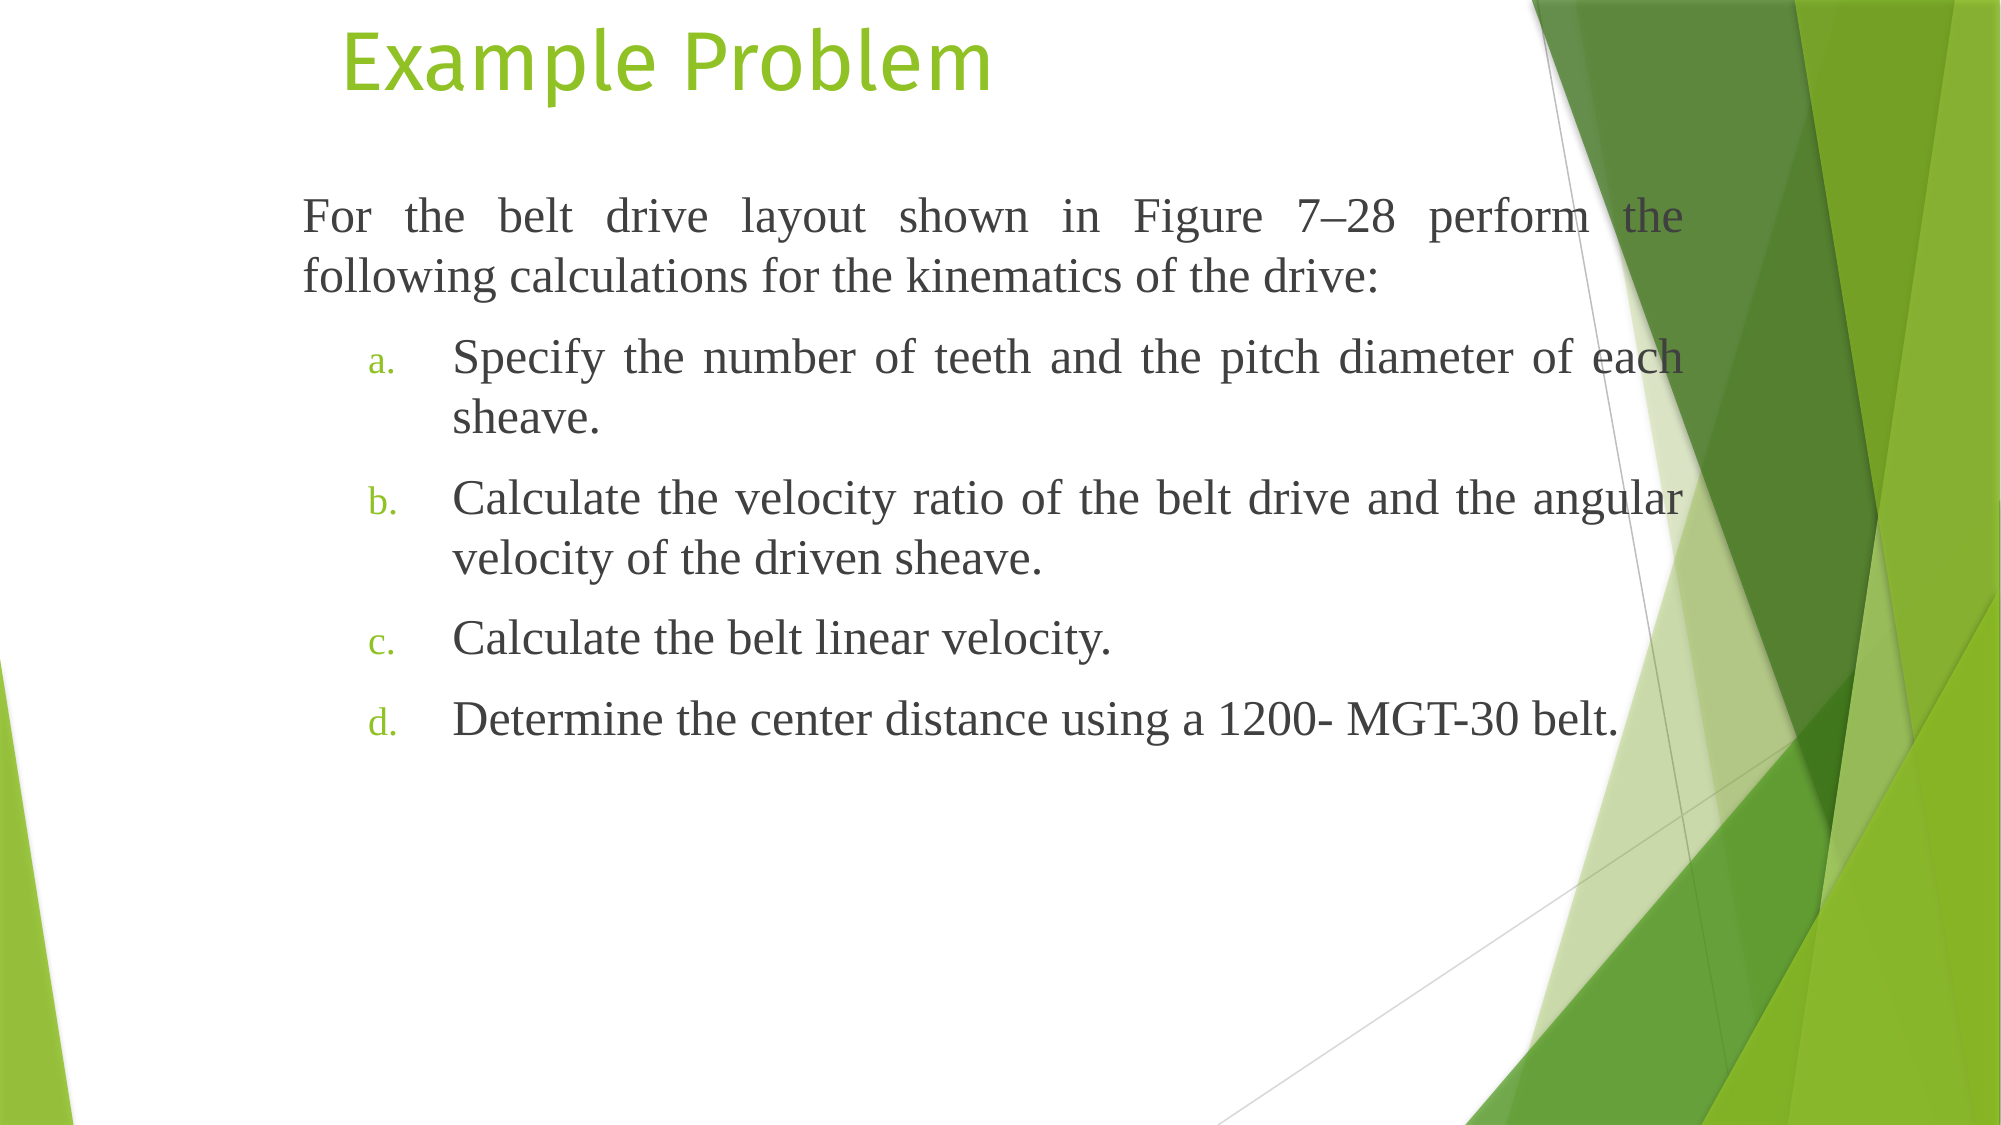

# Example Problem
For the belt drive layout shown in Figure 7–28 perform the following calculations for the kinematics of the drive:
Specify the number of teeth and the pitch diameter of each sheave.
Calculate the velocity ratio of the belt drive and the angular velocity of the driven sheave.
Calculate the belt linear velocity.
Determine the center distance using a 1200- MGT-30 belt.